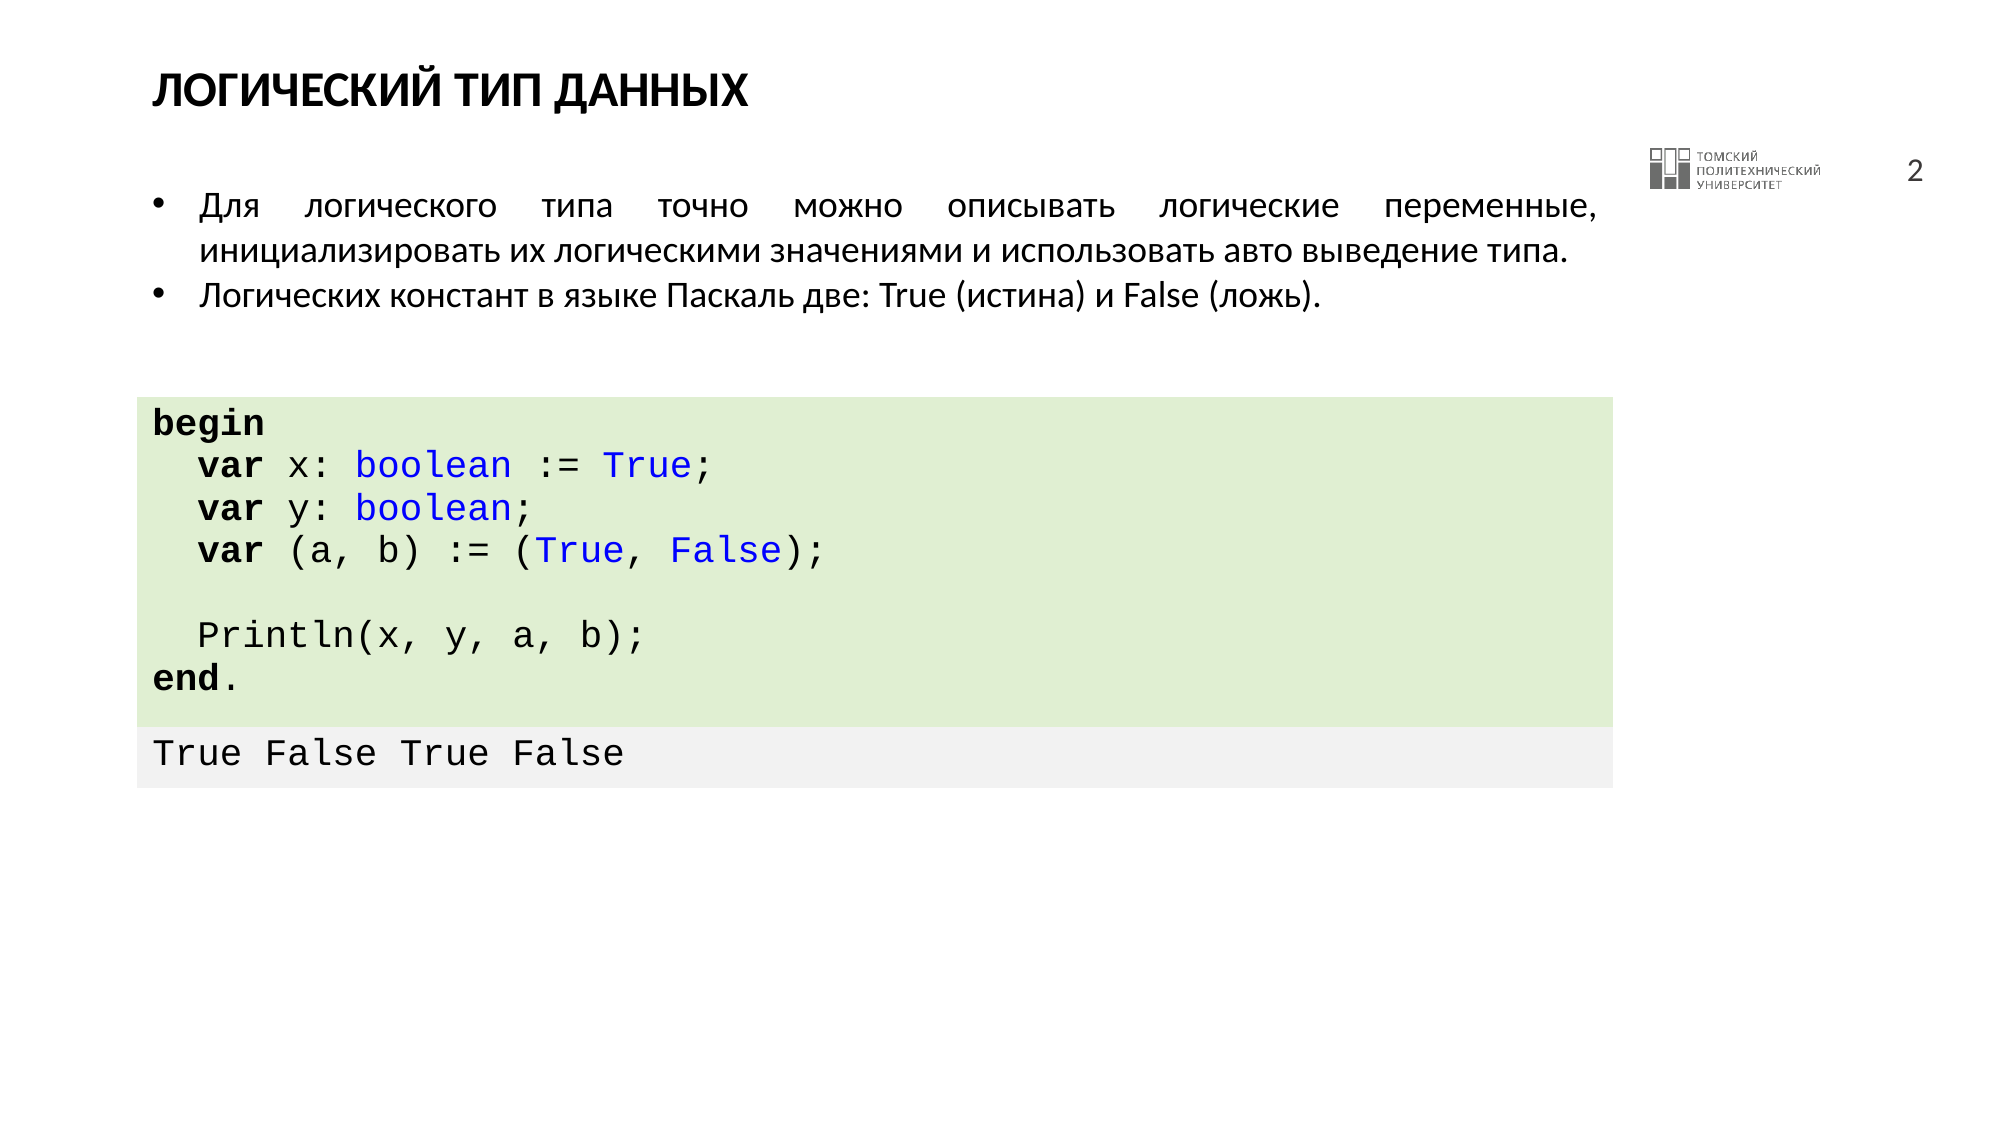

# ЛОГИЧЕСКИЙ ТИП ДАННЫХ
Для логического типа точно можно описывать логические переменные, инициализировать их логическими значениями и использовать авто выведение типа.
Логических констант в языке Паскаль две: True (истина) и False (ложь).
| begin var x: boolean := True; var y: boolean; var (a, b) := (True, False); Println(x, y, a, b); end. |
| --- |
| True False True False |